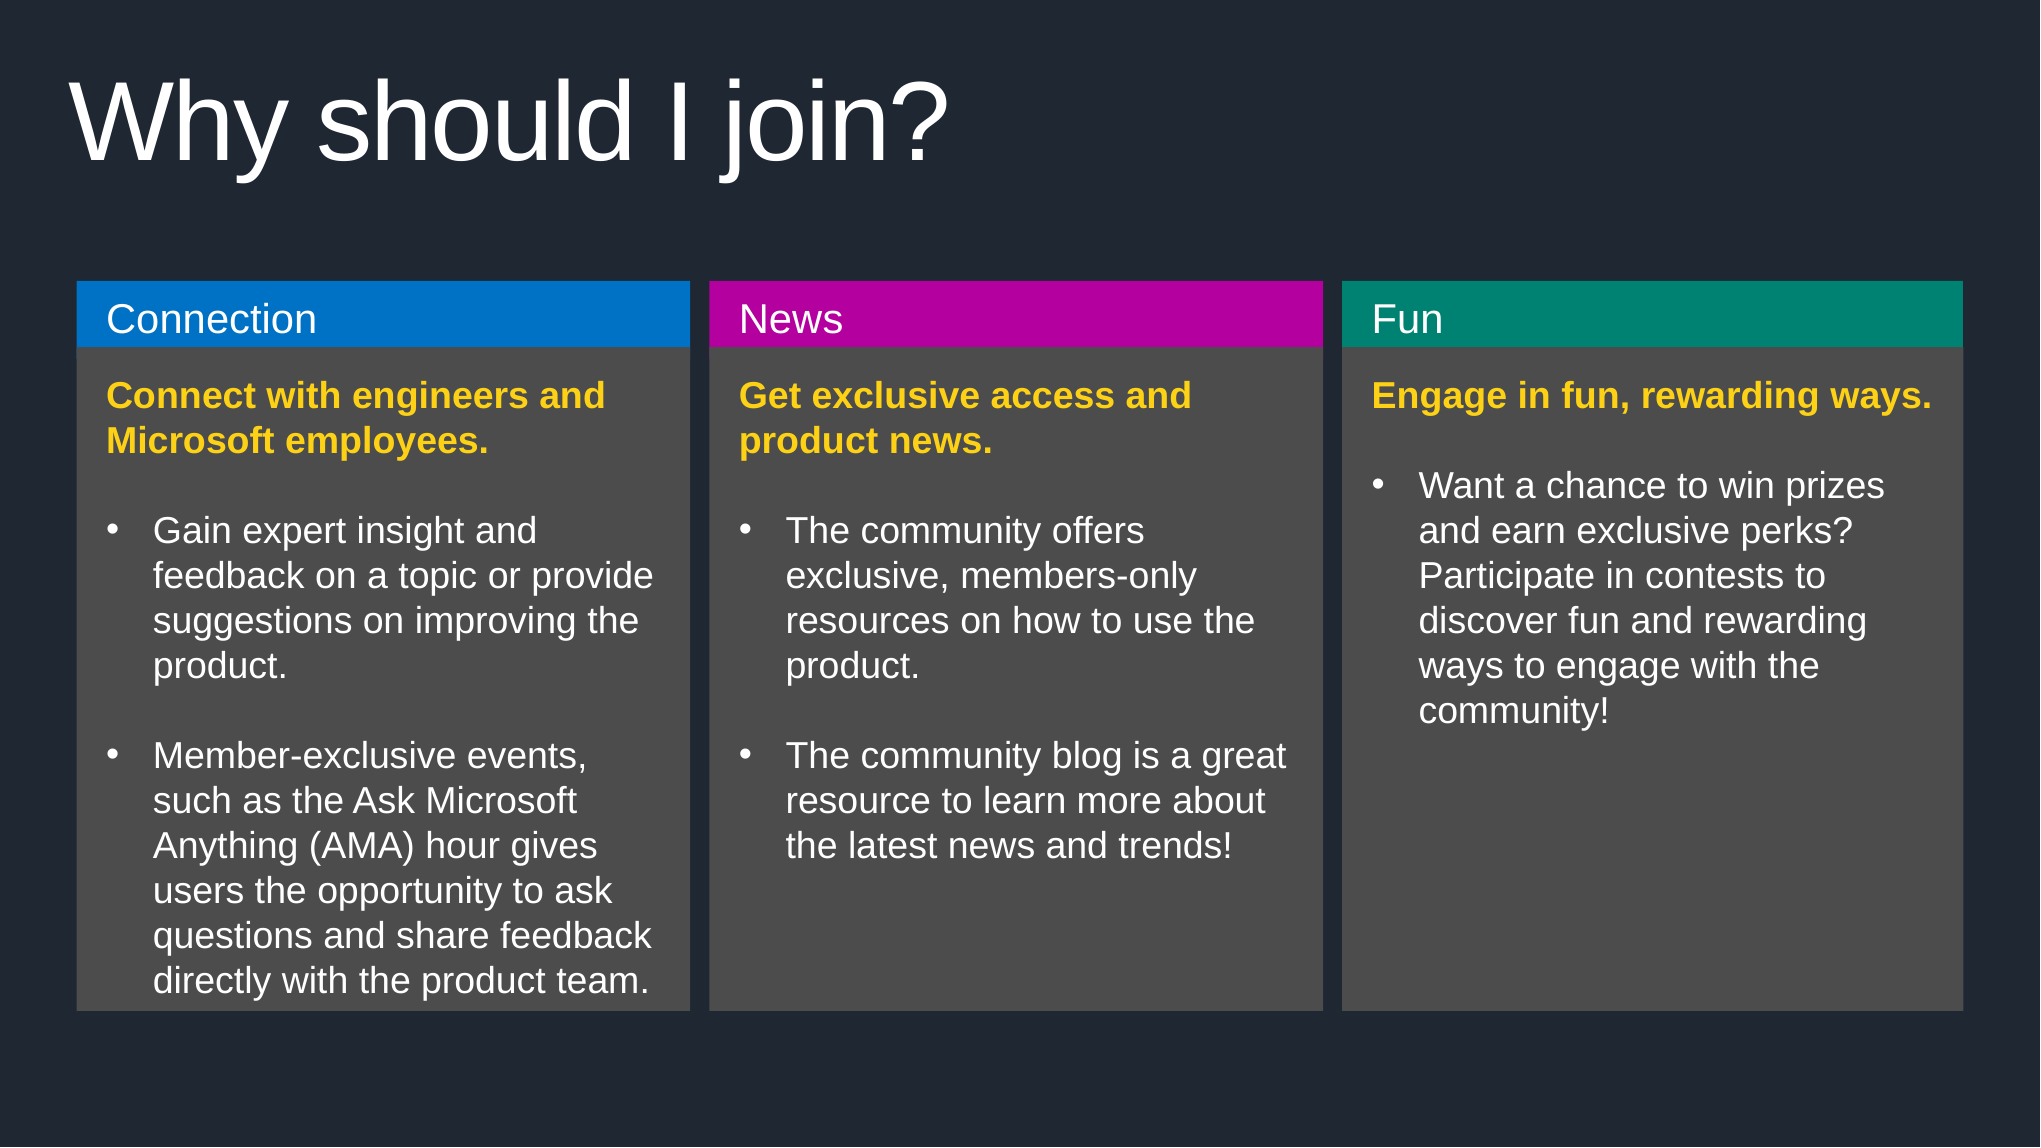

# Why should I join?
Connection
News
Fun
Connect with engineers and Microsoft employees.

Gain expert insight and feedback on a topic or provide suggestions on improving the product.

Member-exclusive events, such as the Ask Microsoft Anything (AMA) hour gives users the opportunity to ask questions and share feedback directly with the product team.
Get exclusive access and product news.

The community offers exclusive, members-only resources on how to use the product.

The community blog is a great resource to learn more about the latest news and trends!
Engage in fun, rewarding ways.

Want a chance to win prizes and earn exclusive perks? Participate in contests to discover fun and rewarding ways to engage with the community!